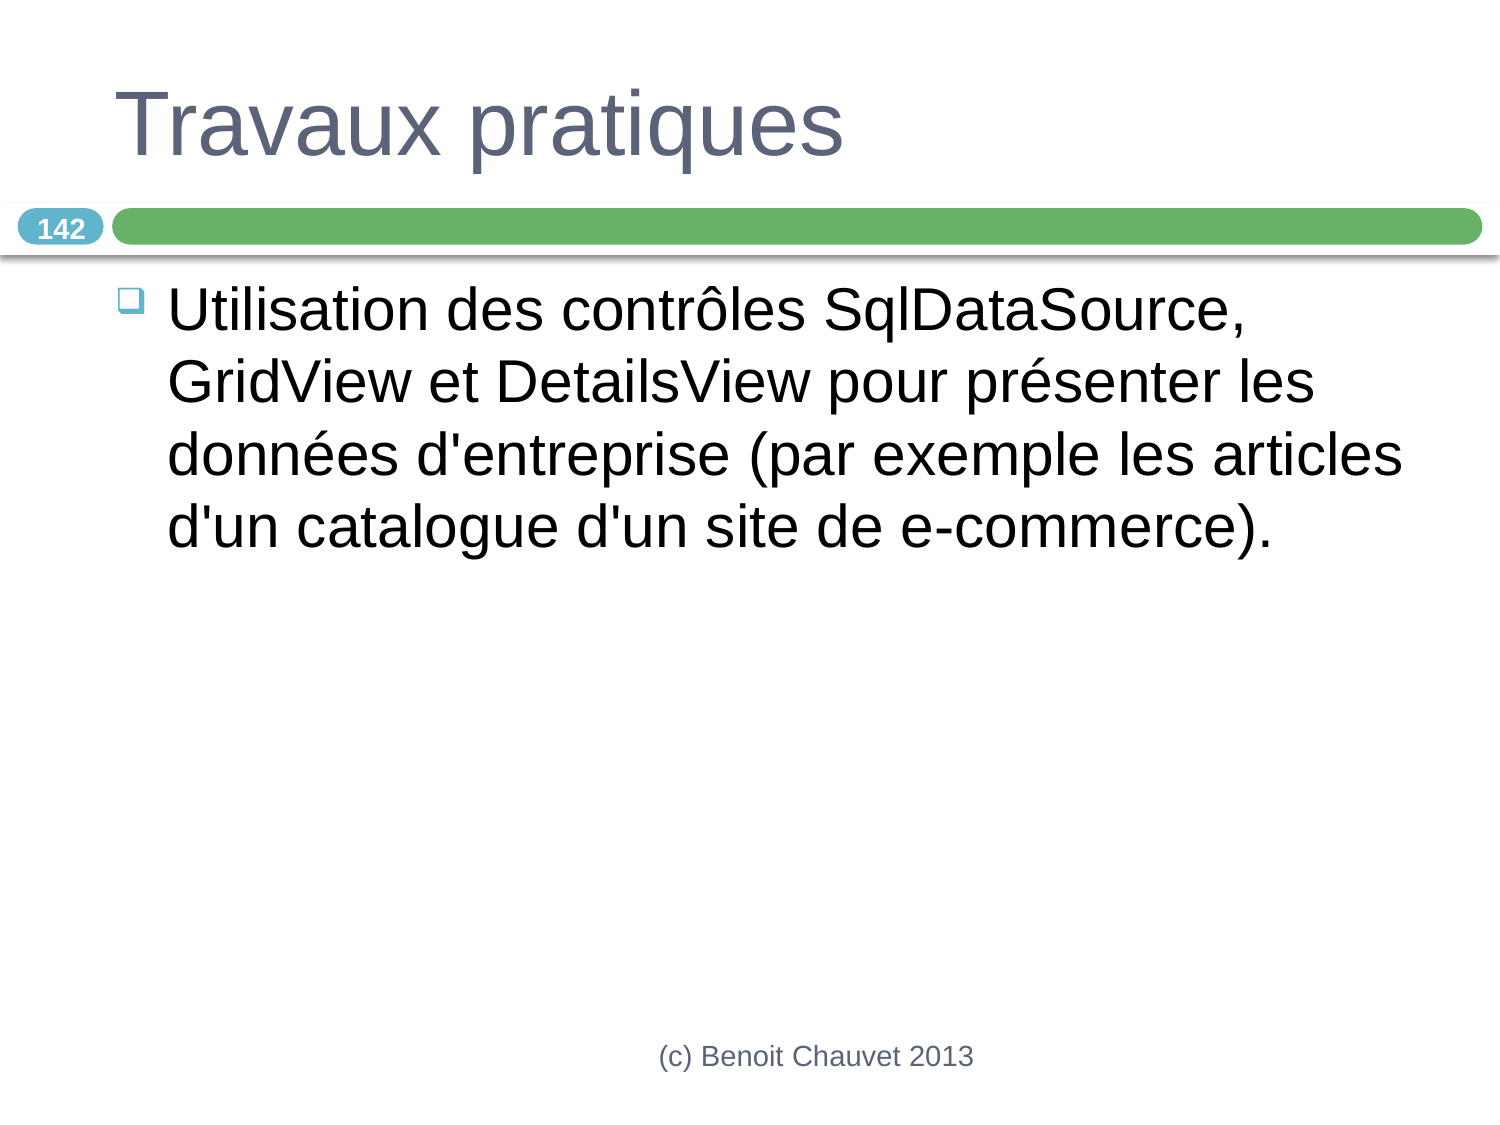

# Travaux pratiques
142
Utilisation des contrôles SqlDataSource, GridView et DetailsView pour présenter les données d'entreprise (par exemple les articles d'un catalogue d'un site de e-commerce).
(c) Benoit Chauvet 2013